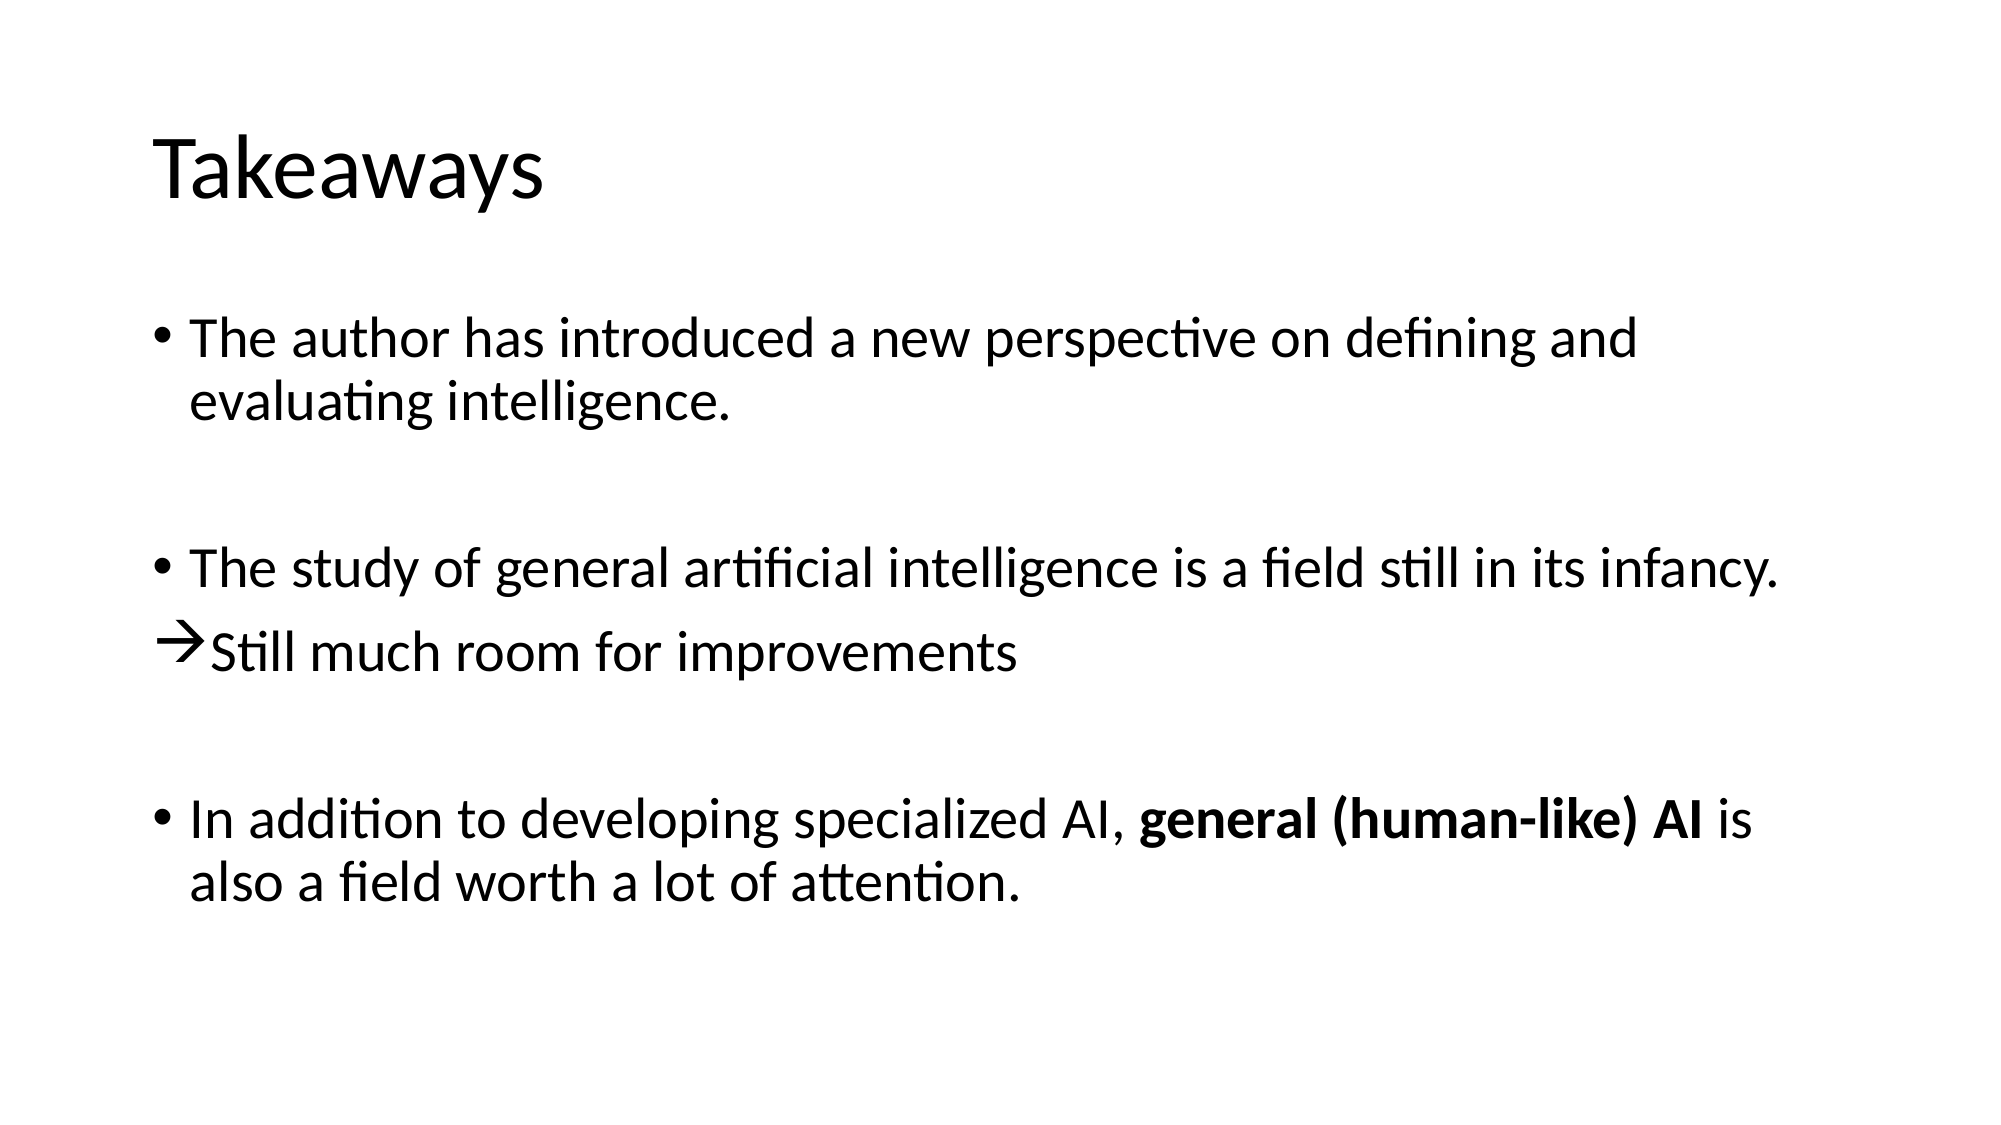

# Takeaways
The author has introduced a new perspective on defining and evaluating intelligence.

The study of general artificial intelligence is a field still in its infancy.
Still much room for improvements

In addition to developing specialized AI, general (human-like) AI is also a field worth a lot of attention.